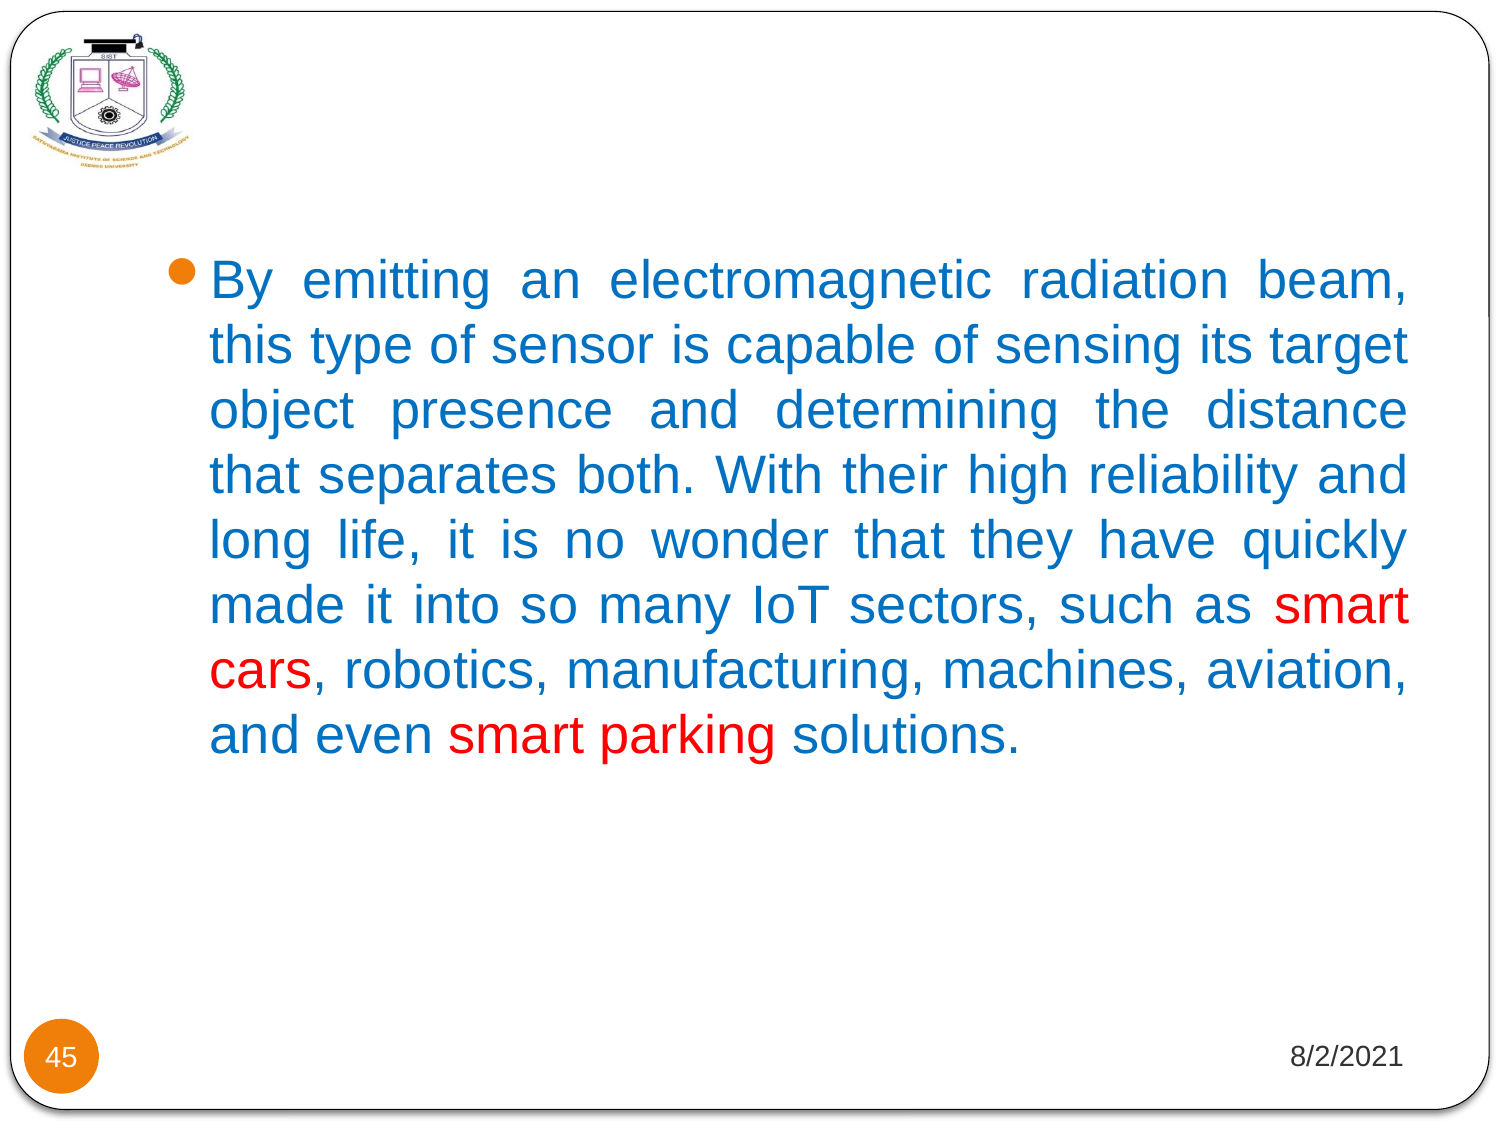

#
By emitting an electromagnetic radiation beam, this type of sensor is capable of sensing its target object presence and determining the distance that separates both. With their high reliability and long life, it is no wonder that they have quickly made it into so many IoT sectors, such as smart cars, robotics, manufacturing, machines, aviation, and even smart parking solutions.
8/2/2021
45